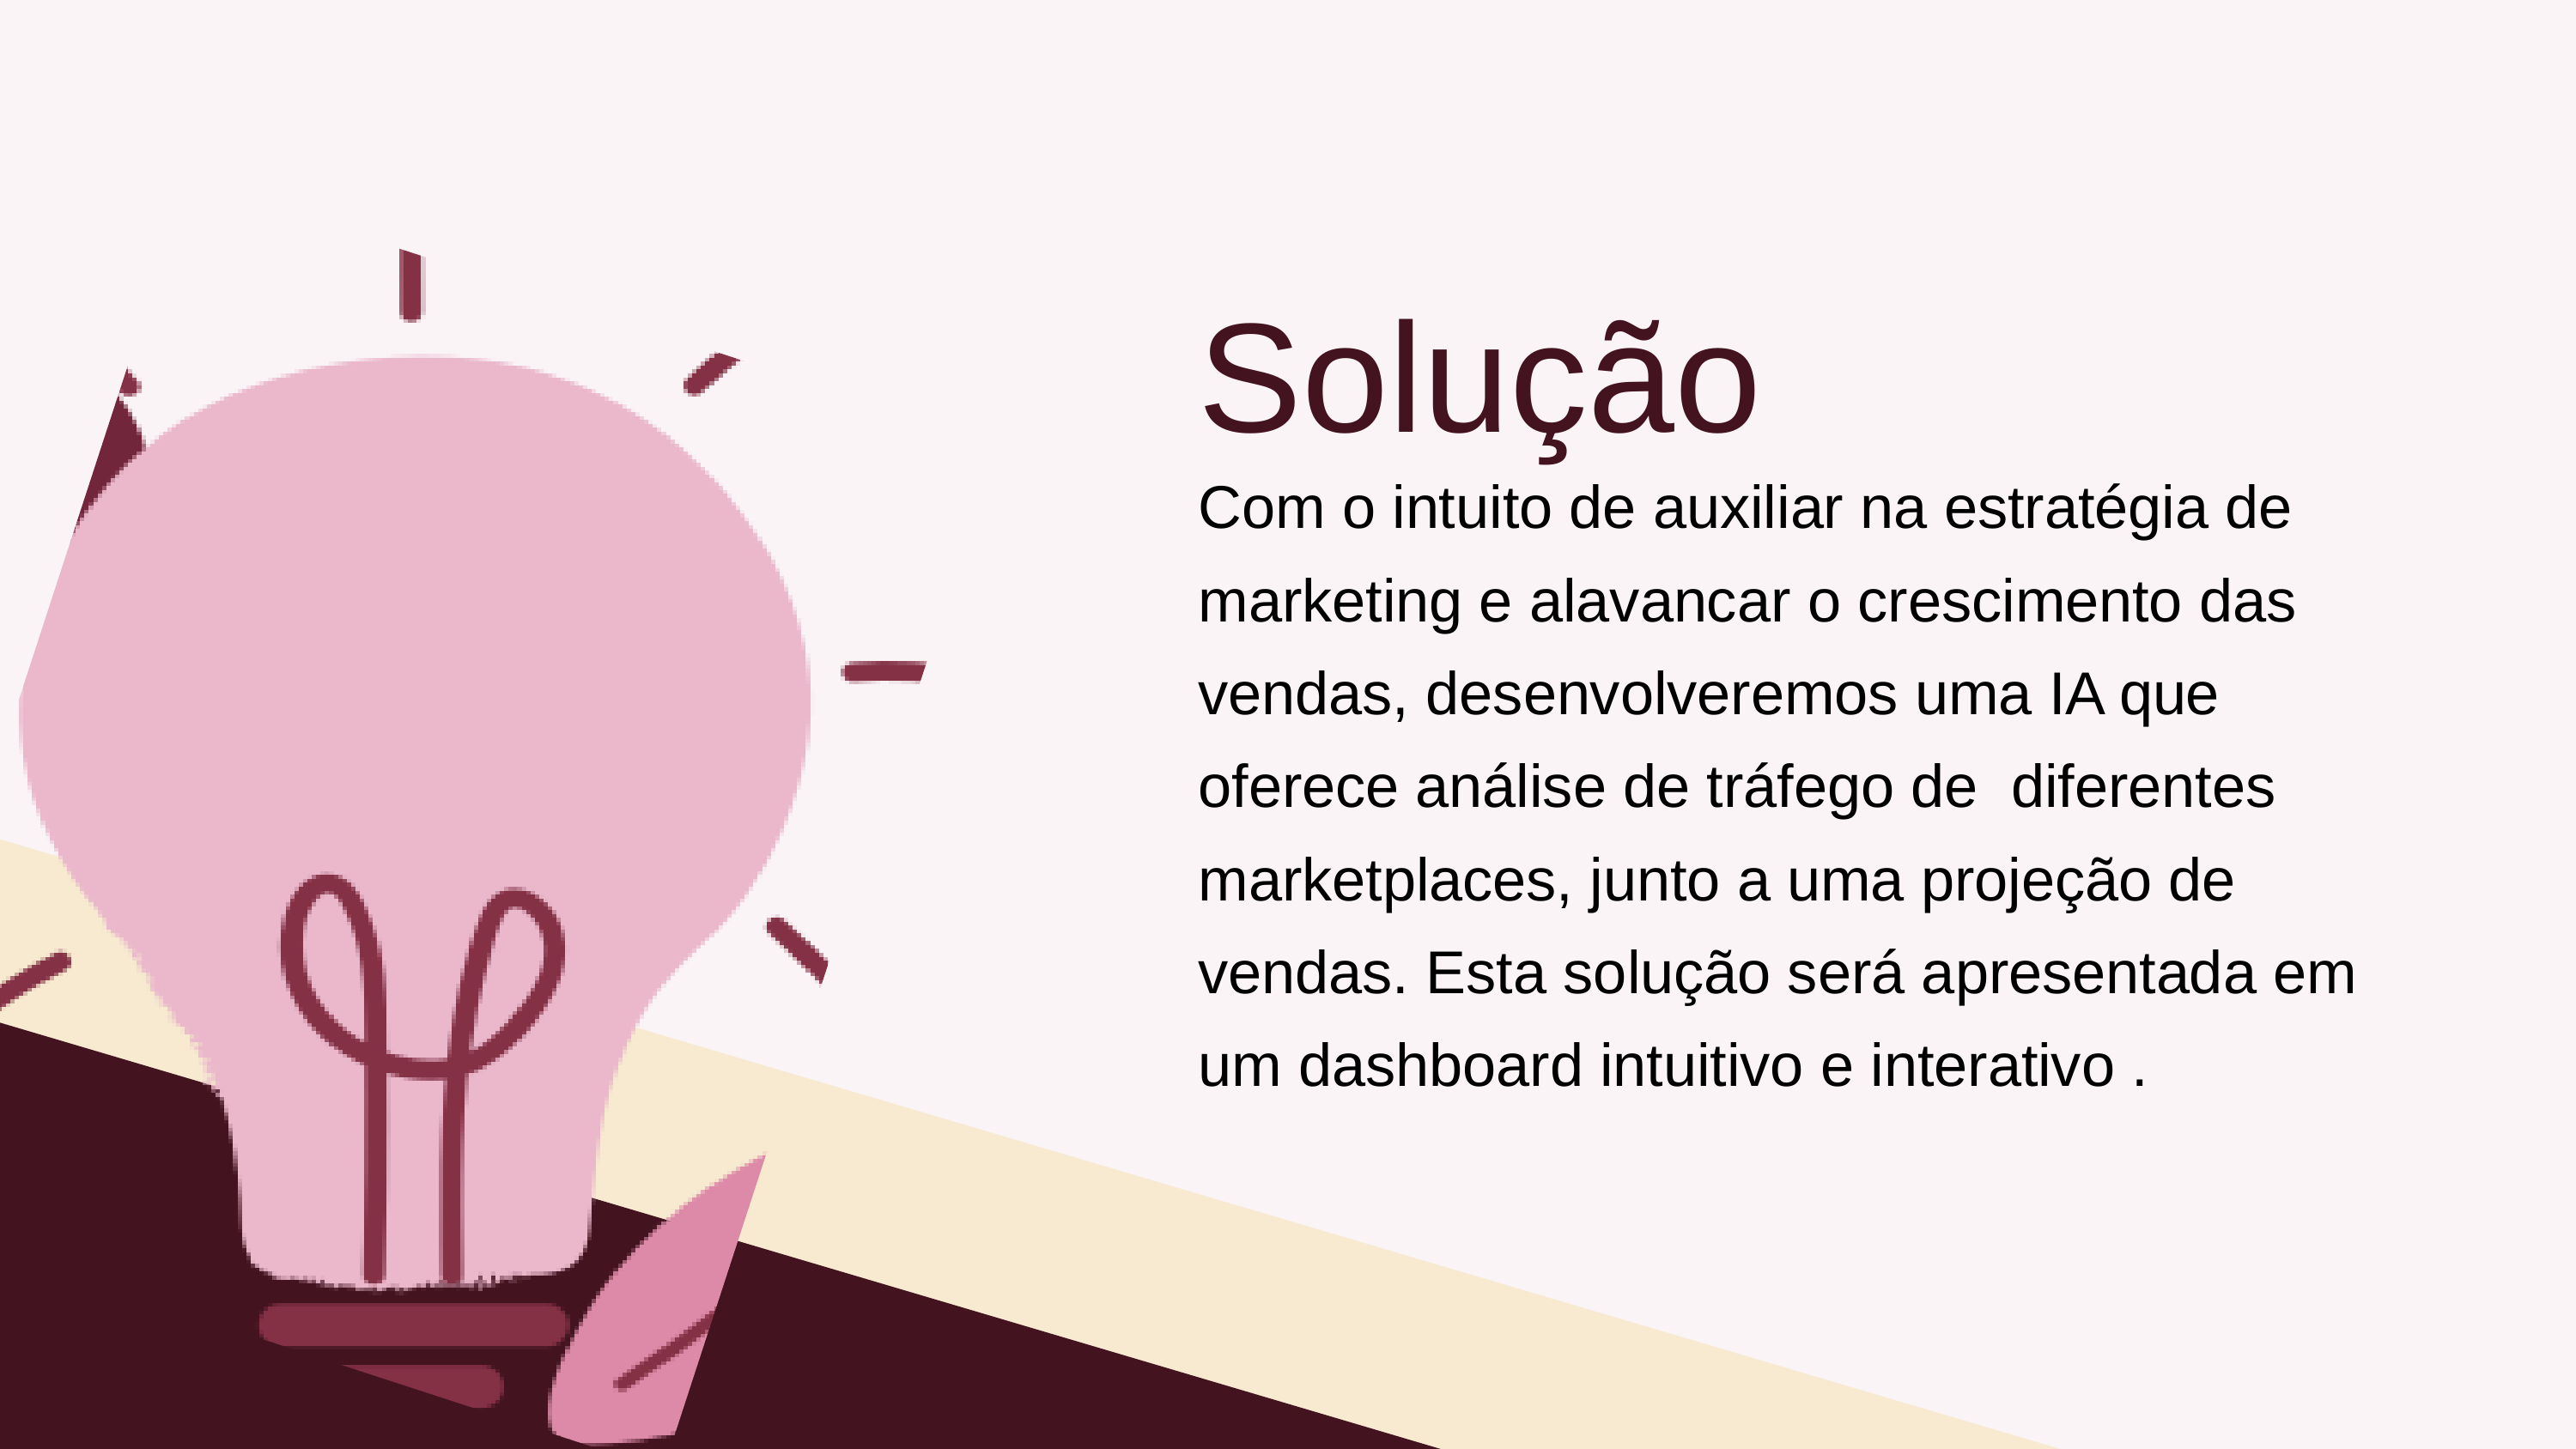

Solução

Com o intuito de auxiliar na estratégia de marketing e alavancar o crescimento das vendas, desenvolveremos uma IA que oferece análise de tráfego de  diferentes marketplaces, junto a uma projeção de vendas. Esta solução será apresentada em um dashboard intuitivo e interativo .